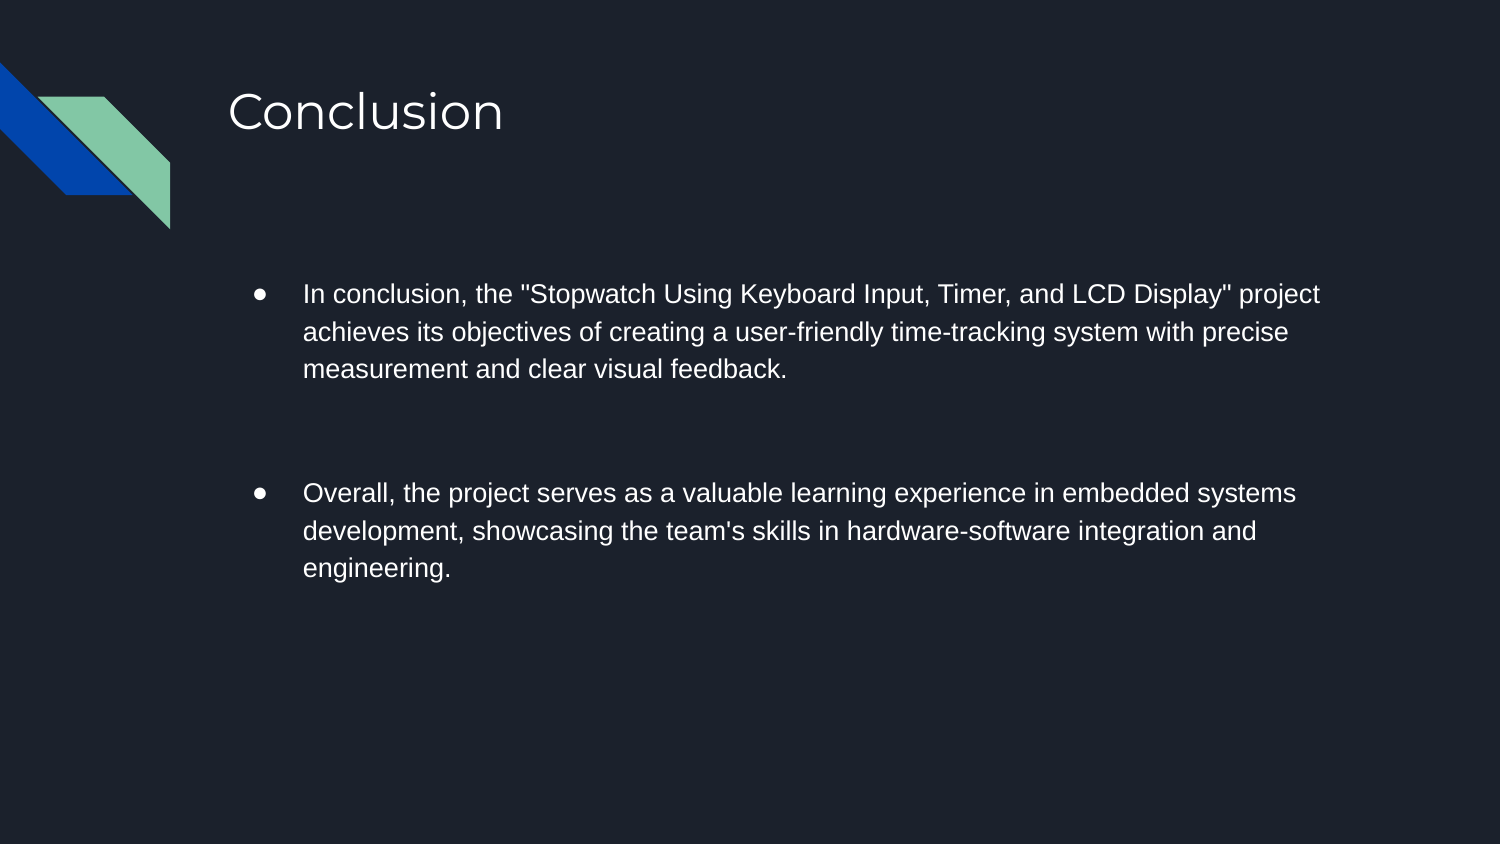

# Conclusion
In conclusion, the "Stopwatch Using Keyboard Input, Timer, and LCD Display" project achieves its objectives of creating a user-friendly time-tracking system with precise measurement and clear visual feedback.

Overall, the project serves as a valuable learning experience in embedded systems development, showcasing the team's skills in hardware-software integration and engineering.